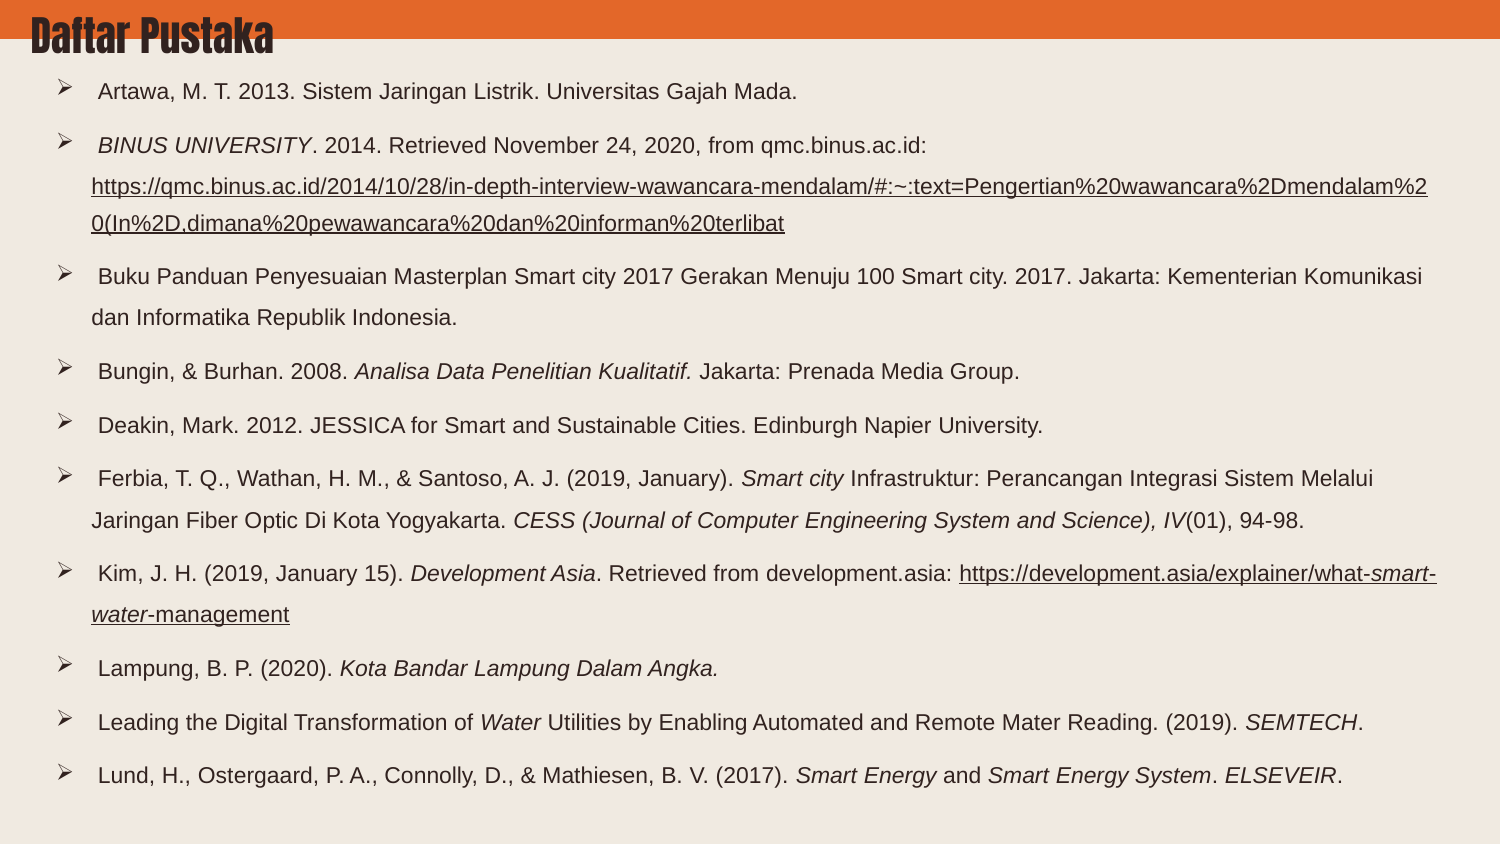

# Daftar Pustaka
 Artawa, M. T. 2013. Sistem Jaringan Listrik. Universitas Gajah Mada.
 BINUS UNIVERSITY. 2014. Retrieved November 24, 2020, from qmc.binus.ac.id: https://qmc.binus.ac.id/2014/10/28/in-depth-interview-wawancara-mendalam/#:~:text=Pengertian%20wawancara%2Dmendalam%20(In%2D,dimana%20pewawancara%20dan%20informan%20terlibat
 Buku Panduan Penyesuaian Masterplan Smart city 2017 Gerakan Menuju 100 Smart city. 2017. Jakarta: Kementerian Komunikasi dan Informatika Republik Indonesia.
 Bungin, & Burhan. 2008. Analisa Data Penelitian Kualitatif. Jakarta: Prenada Media Group.
 Deakin, Mark. 2012. JESSICA for Smart and Sustainable Cities. Edinburgh Napier University.
 Ferbia, T. Q., Wathan, H. M., & Santoso, A. J. (2019, January). Smart city Infrastruktur: Perancangan Integrasi Sistem Melalui Jaringan Fiber Optic Di Kota Yogyakarta. CESS (Journal of Computer Engineering System and Science), IV(01), 94-98.
 Kim, J. H. (2019, January 15). Development Asia. Retrieved from development.asia: https://development.asia/explainer/what-smart-water-management
 Lampung, B. P. (2020). Kota Bandar Lampung Dalam Angka.
 Leading the Digital Transformation of Water Utilities by Enabling Automated and Remote Mater Reading. (2019). SEMTECH.
 Lund, H., Ostergaard, P. A., Connolly, D., & Mathiesen, B. V. (2017). Smart Energy and Smart Energy System. ELSEVEIR.